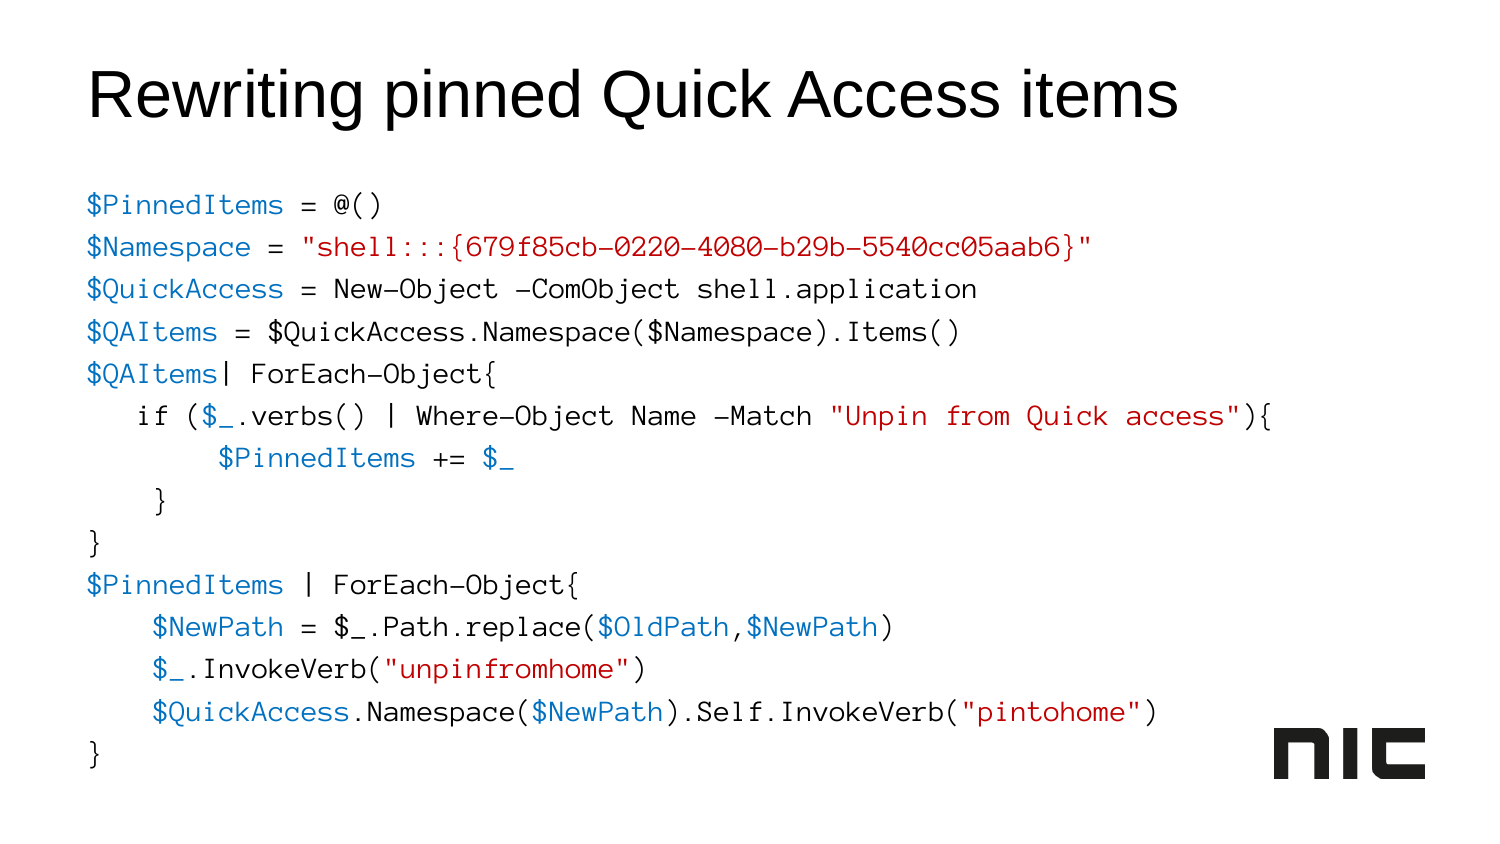

# Rewriting pinned Quick Access items
$PinnedItems = @()
$Namespace = "shell:::{679f85cb-0220-4080-b29b-5540cc05aab6}"
$QuickAccess = New-Object -ComObject shell.application
$QAItems = $QuickAccess.Namespace($Namespace).Items()
$QAItems| ForEach-Object{
   if ($_.verbs() | Where-Object Name -Match "Unpin from Quick access"){
        $PinnedItems += $_
    }
}
$PinnedItems | ForEach-Object{
    $NewPath = $_.Path.replace($OldPath,$NewPath)
    $_.InvokeVerb("unpinfromhome")
    $QuickAccess.Namespace($NewPath).Self.InvokeVerb("pintohome")
}